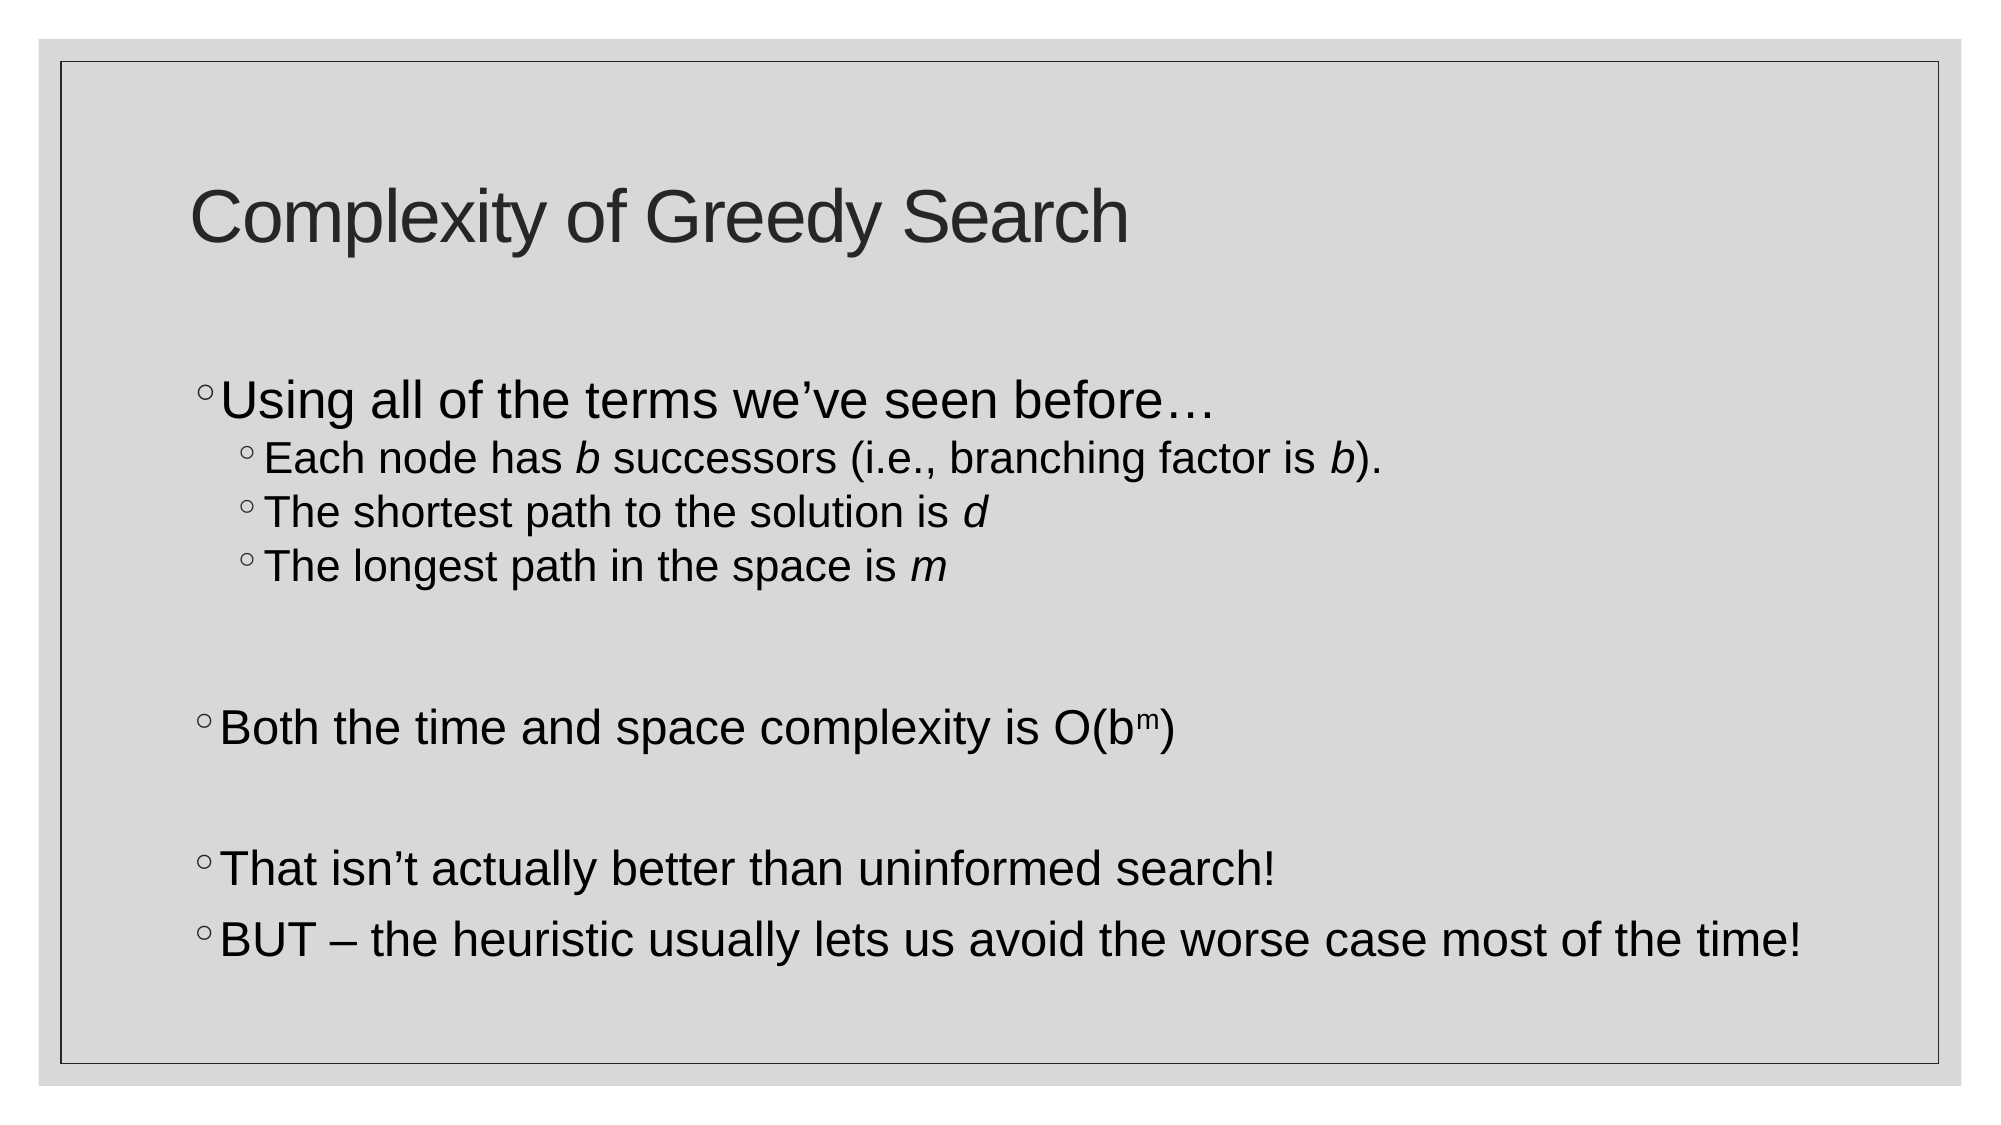

# Complexity of Greedy Search

Using all of the terms we’ve seen before…
Each node has b successors (i.e., branching factor is b).
The shortest path to the solution is d
The longest path in the space is m

Both the time and space complexity is O(bm)

That isn’t actually better than uninformed search!
BUT – the heuristic usually lets us avoid the worse case most of the time!